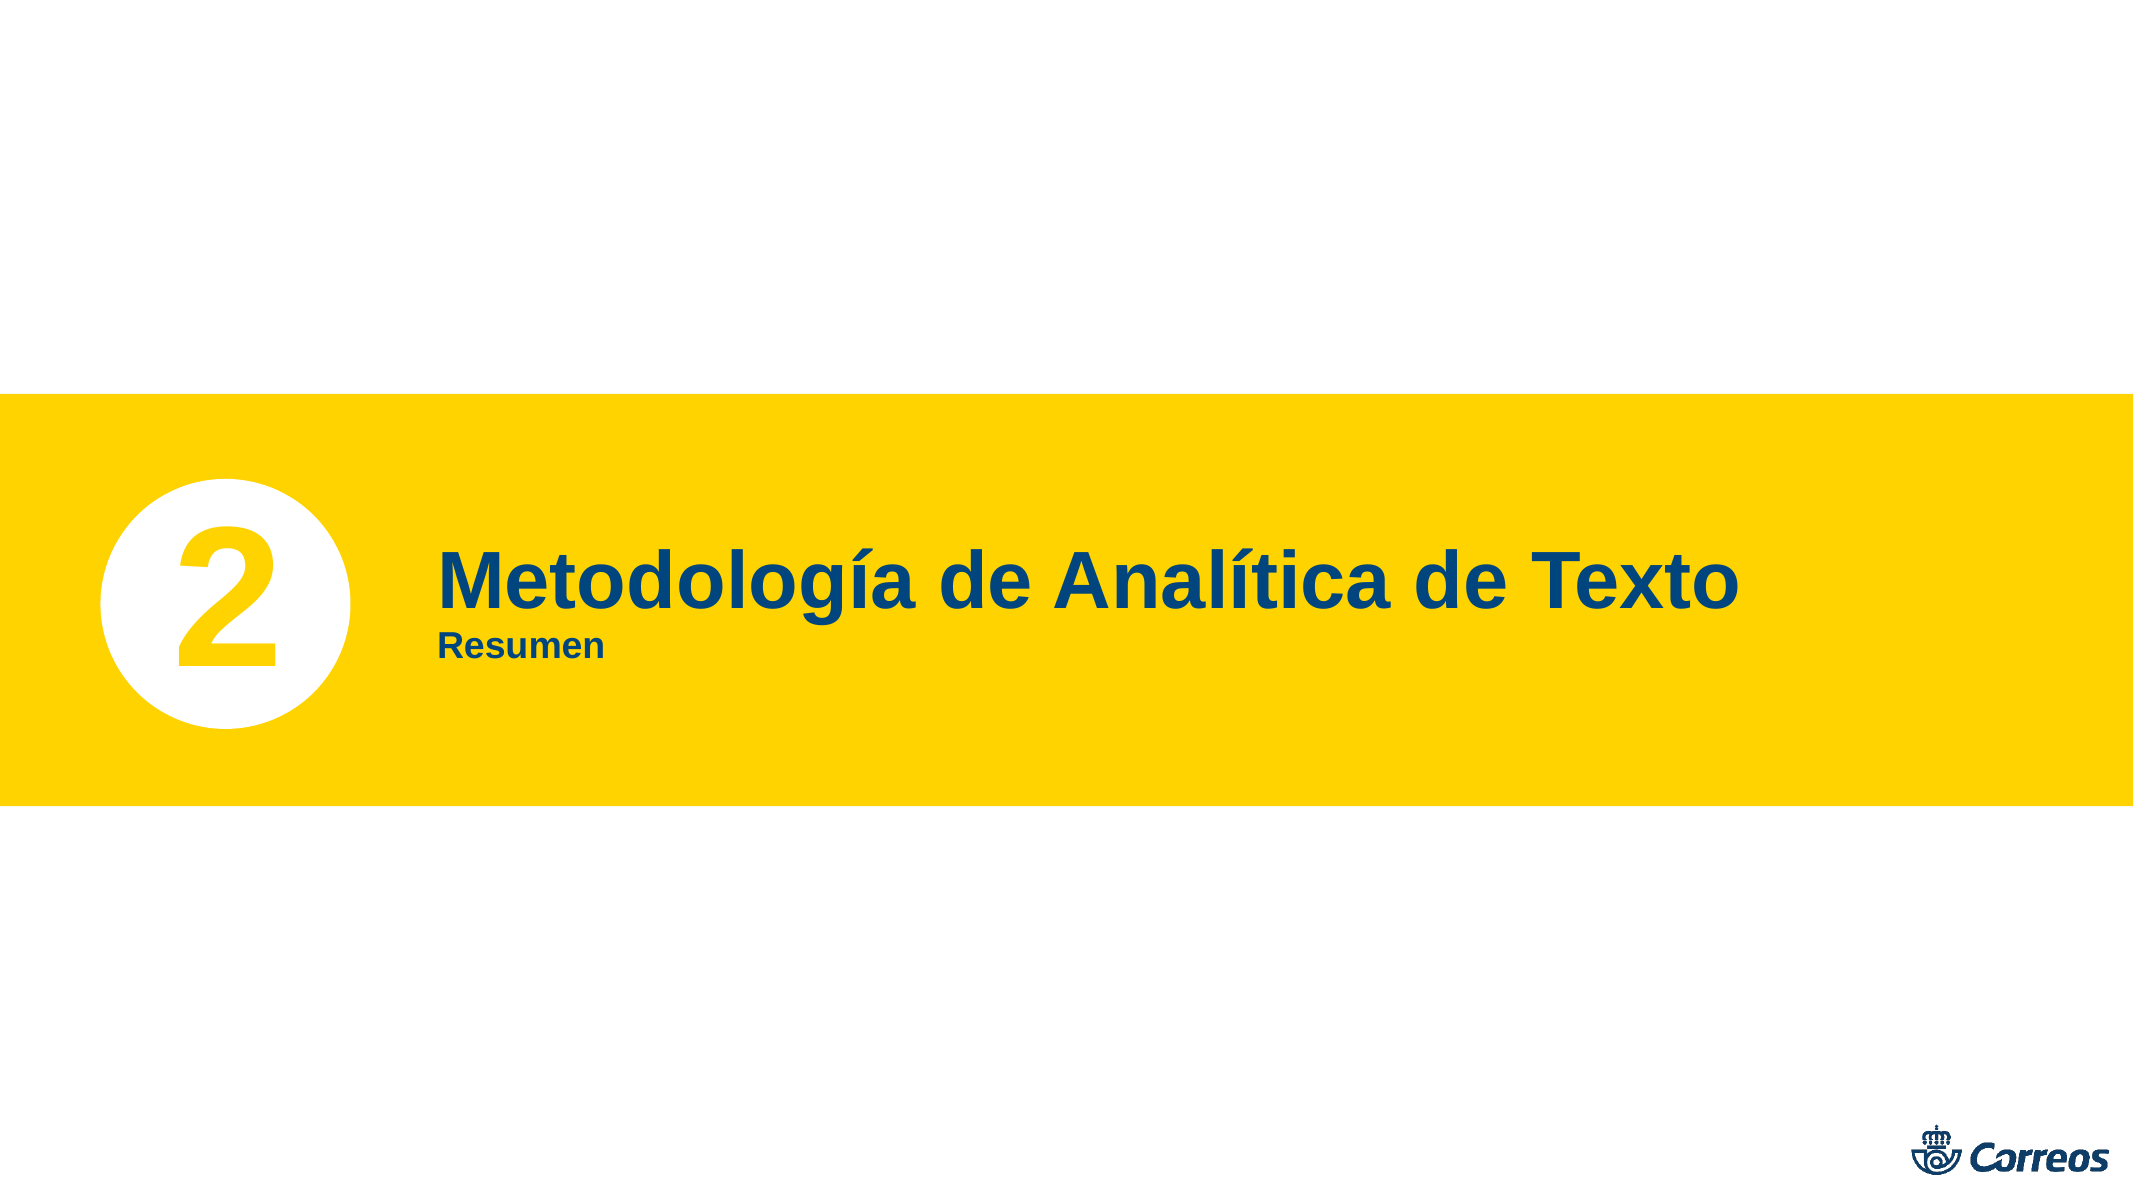

# 2
Metodología de Analítica de Texto
Resumen